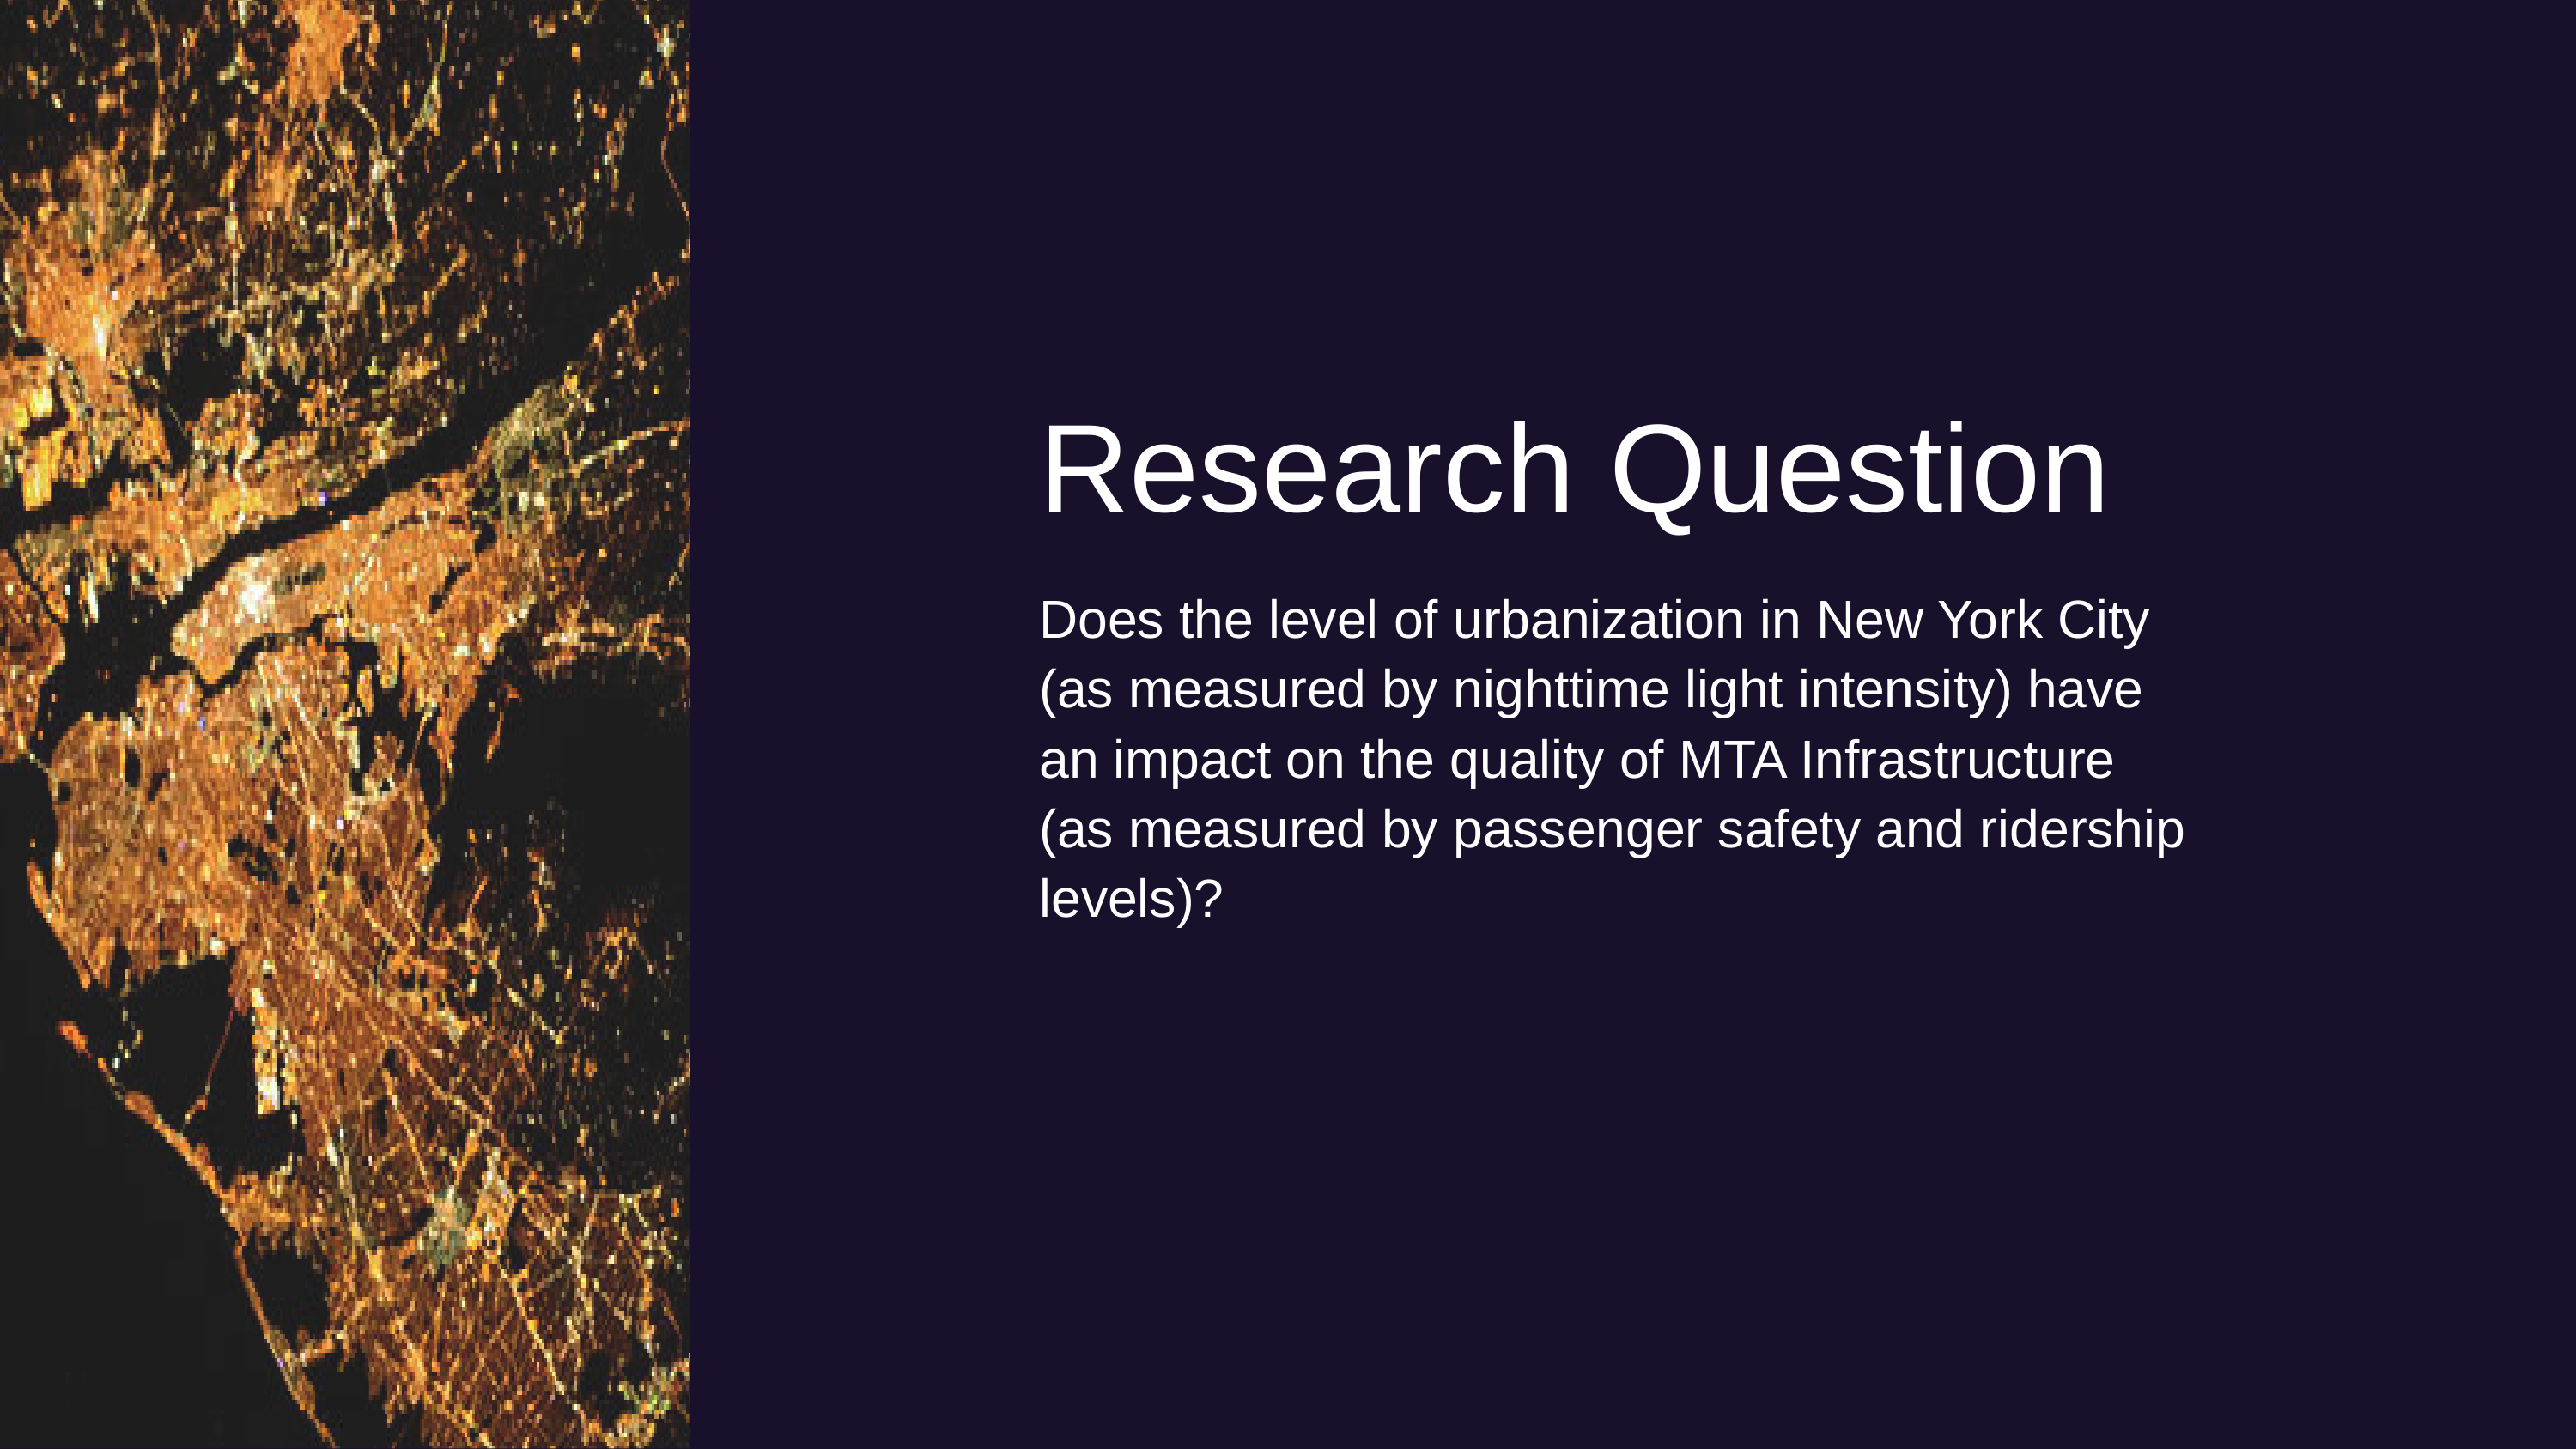

Research Question
Does the level of urbanization in New York City (as measured by nighttime light intensity) have an impact on the quality of MTA Infrastructure (as measured by passenger safety and ridership levels)?